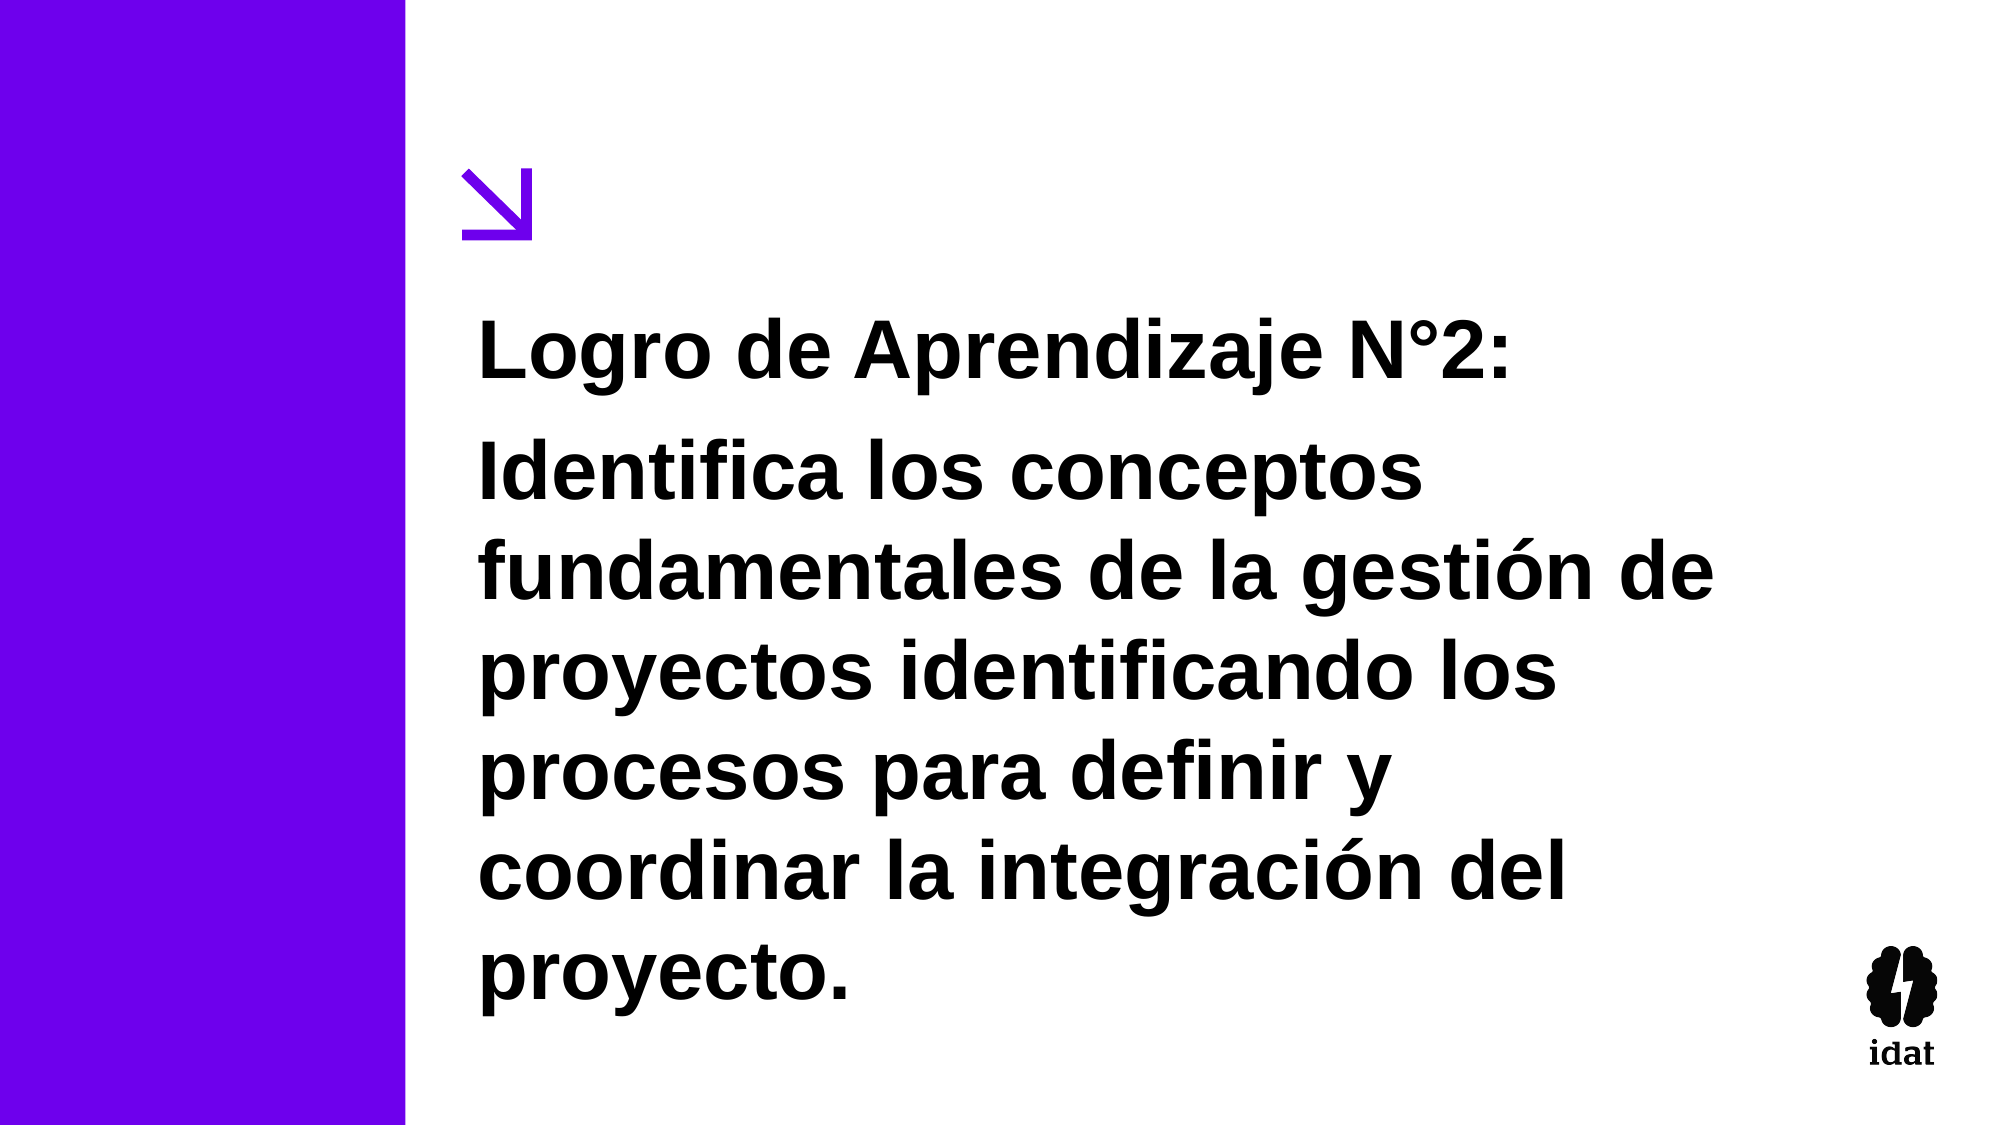

Logro de Aprendizaje N°2:
Identifica los conceptos fundamentales de la gestión de proyectos identificando los procesos para definir y coordinar la integración del proyecto.